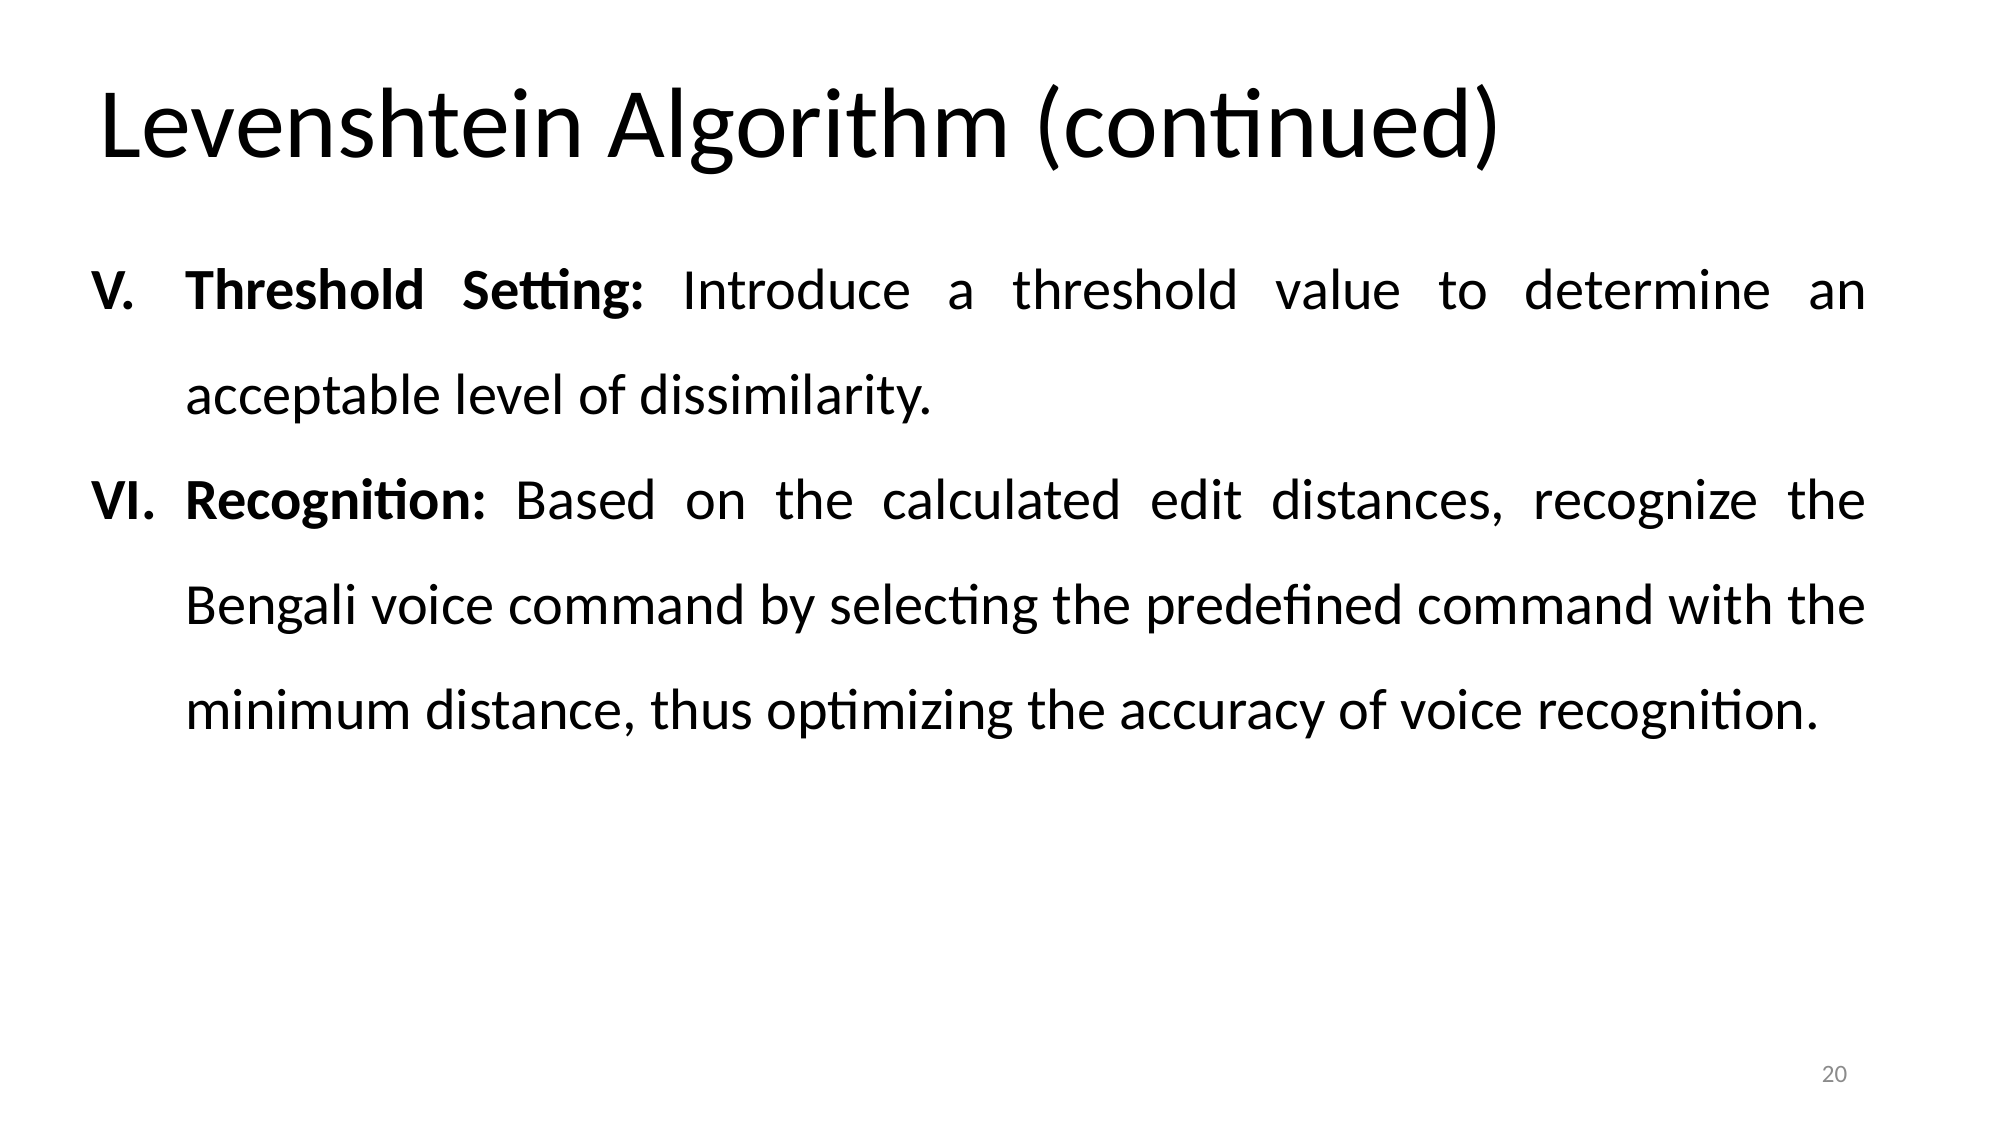

Levenshtein Algorithm (continued)
Threshold Setting: Introduce a threshold value to determine an acceptable level of dissimilarity.
Recognition: Based on the calculated edit distances, recognize the Bengali voice command by selecting the predefined command with the minimum distance, thus optimizing the accuracy of voice recognition.
20